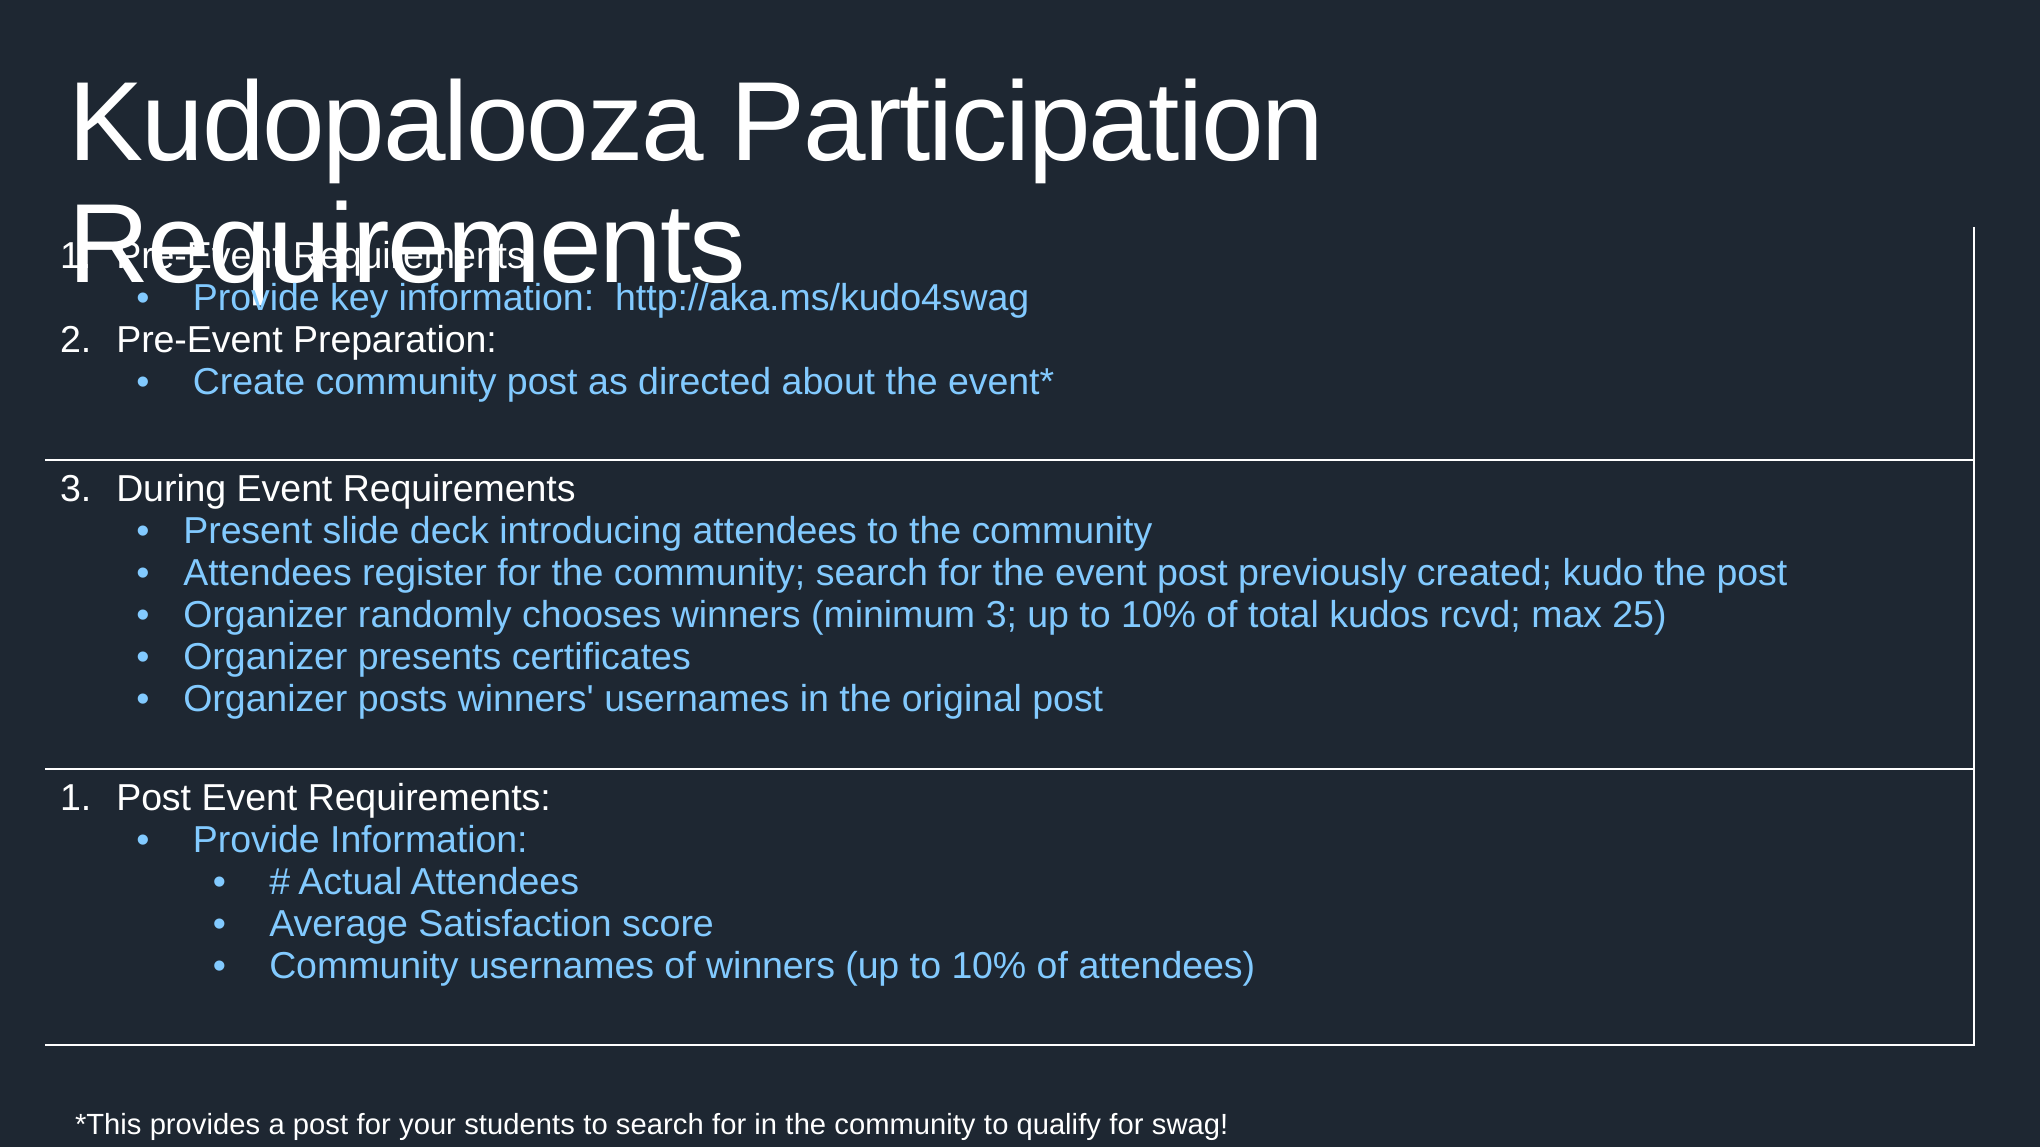

# Kudopalooza Participation Requirements
| Pre-Event Requirements: Provide key information: http://aka.ms/kudo4swag Pre-Event Preparation: Create community post as directed about the event\* |
| --- |
| During Event Requirements Present slide deck introducing attendees to the community Attendees register for the community; search for the event post previously created; kudo the post Organizer randomly chooses winners (minimum 3; up to 10% of total kudos rcvd; max 25) Organizer presents certificates Organizer posts winners' usernames in the original post |
| Post Event Requirements: Provide Information: # Actual Attendees Average Satisfaction score Community usernames of winners (up to 10% of attendees) |
*This provides a post for your students to search for in the community to qualify for swag!